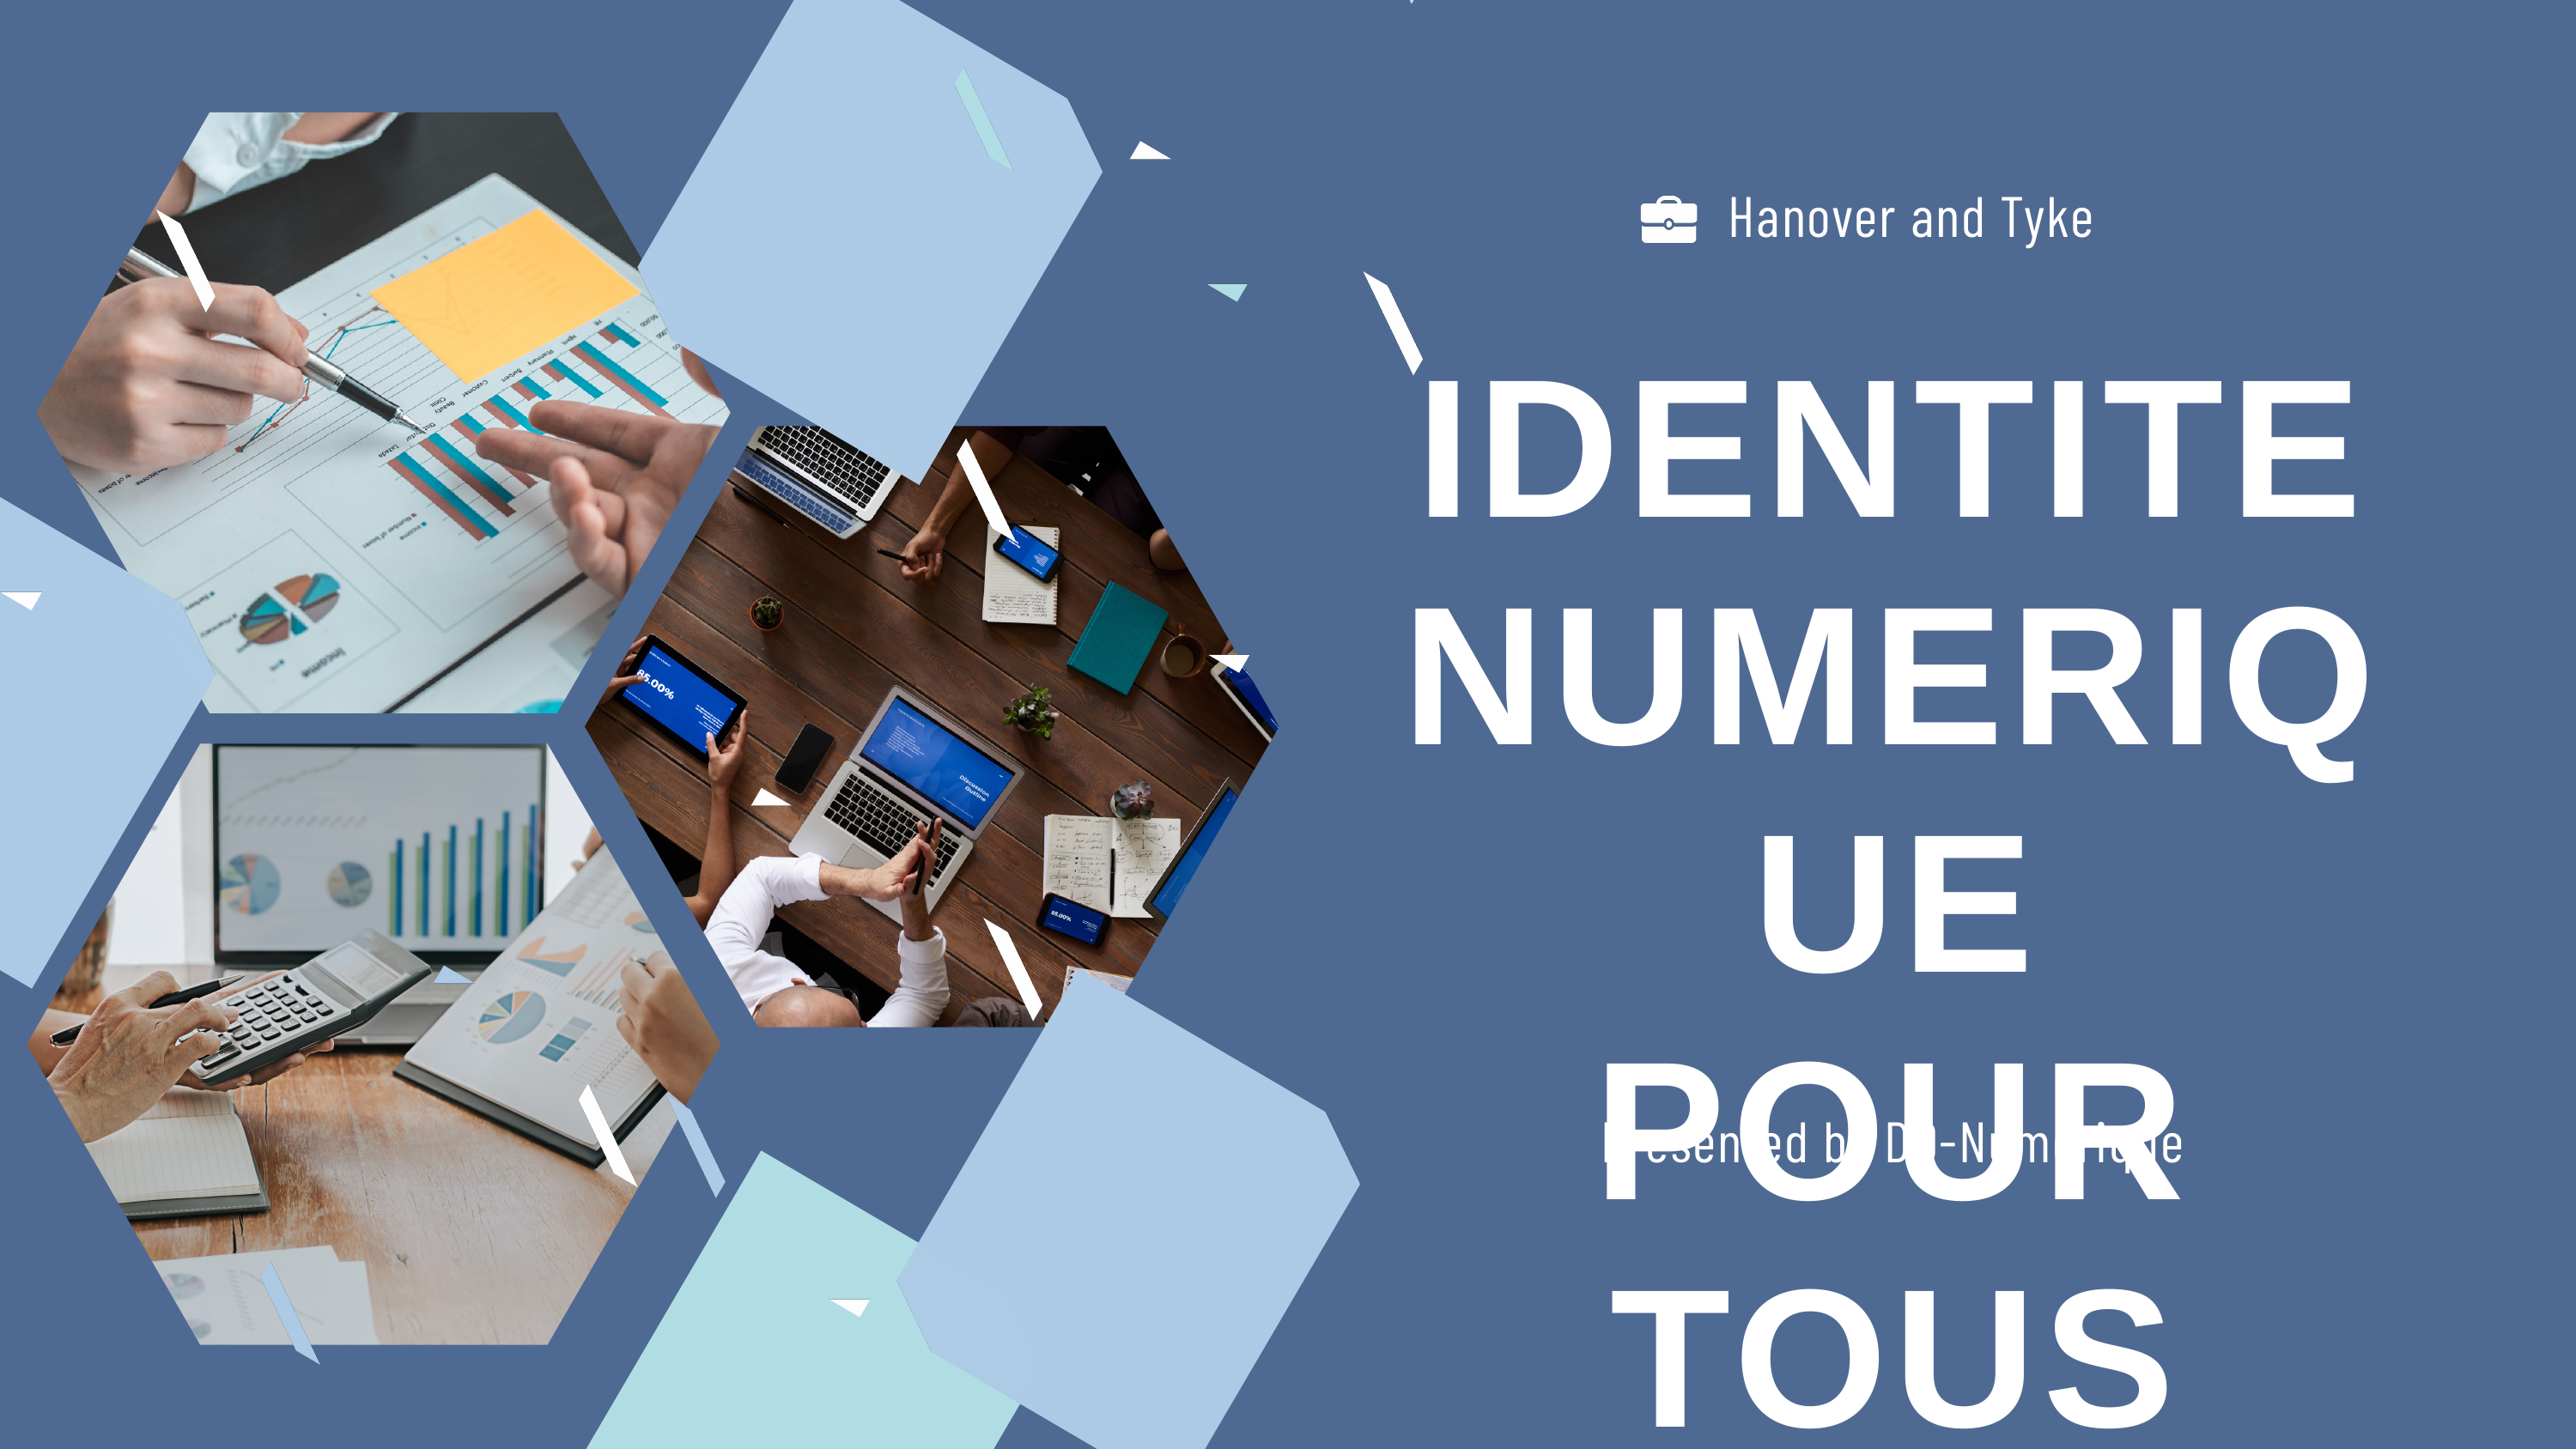

Hanover and Tyke

IDENTITE NUMERIQUE
POUR TOUS

Presented by DO-Numérique